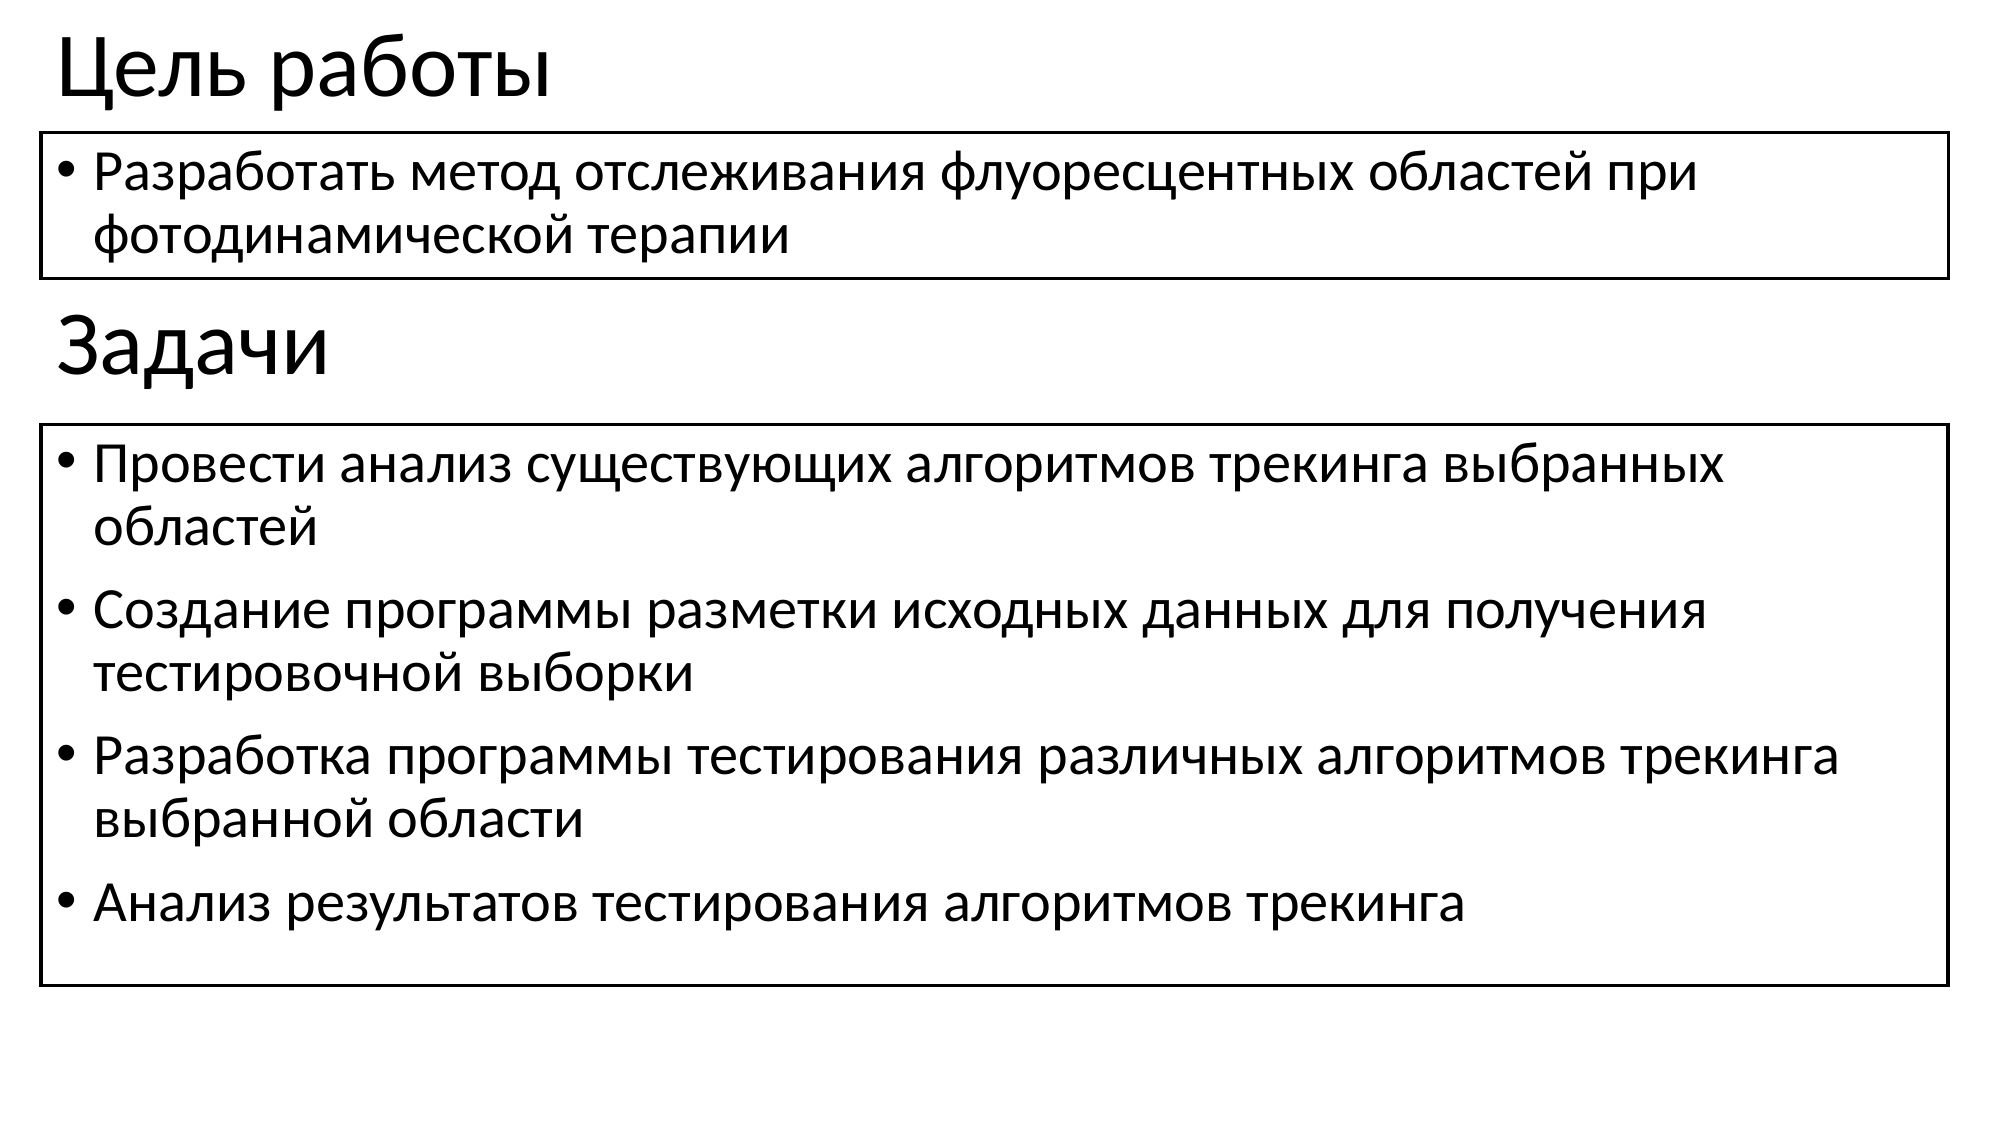

# Цель работы
Разработать метод отслеживания флуоресцентных областей при фотодинамической терапии
Задачи
Провести анализ существующих алгоритмов трекинга выбранных областей
Создание программы разметки исходных данных для получения тестировочной выборки
Разработка программы тестирования различных алгоритмов трекинга выбранной области
Анализ результатов тестирования алгоритмов трекинга